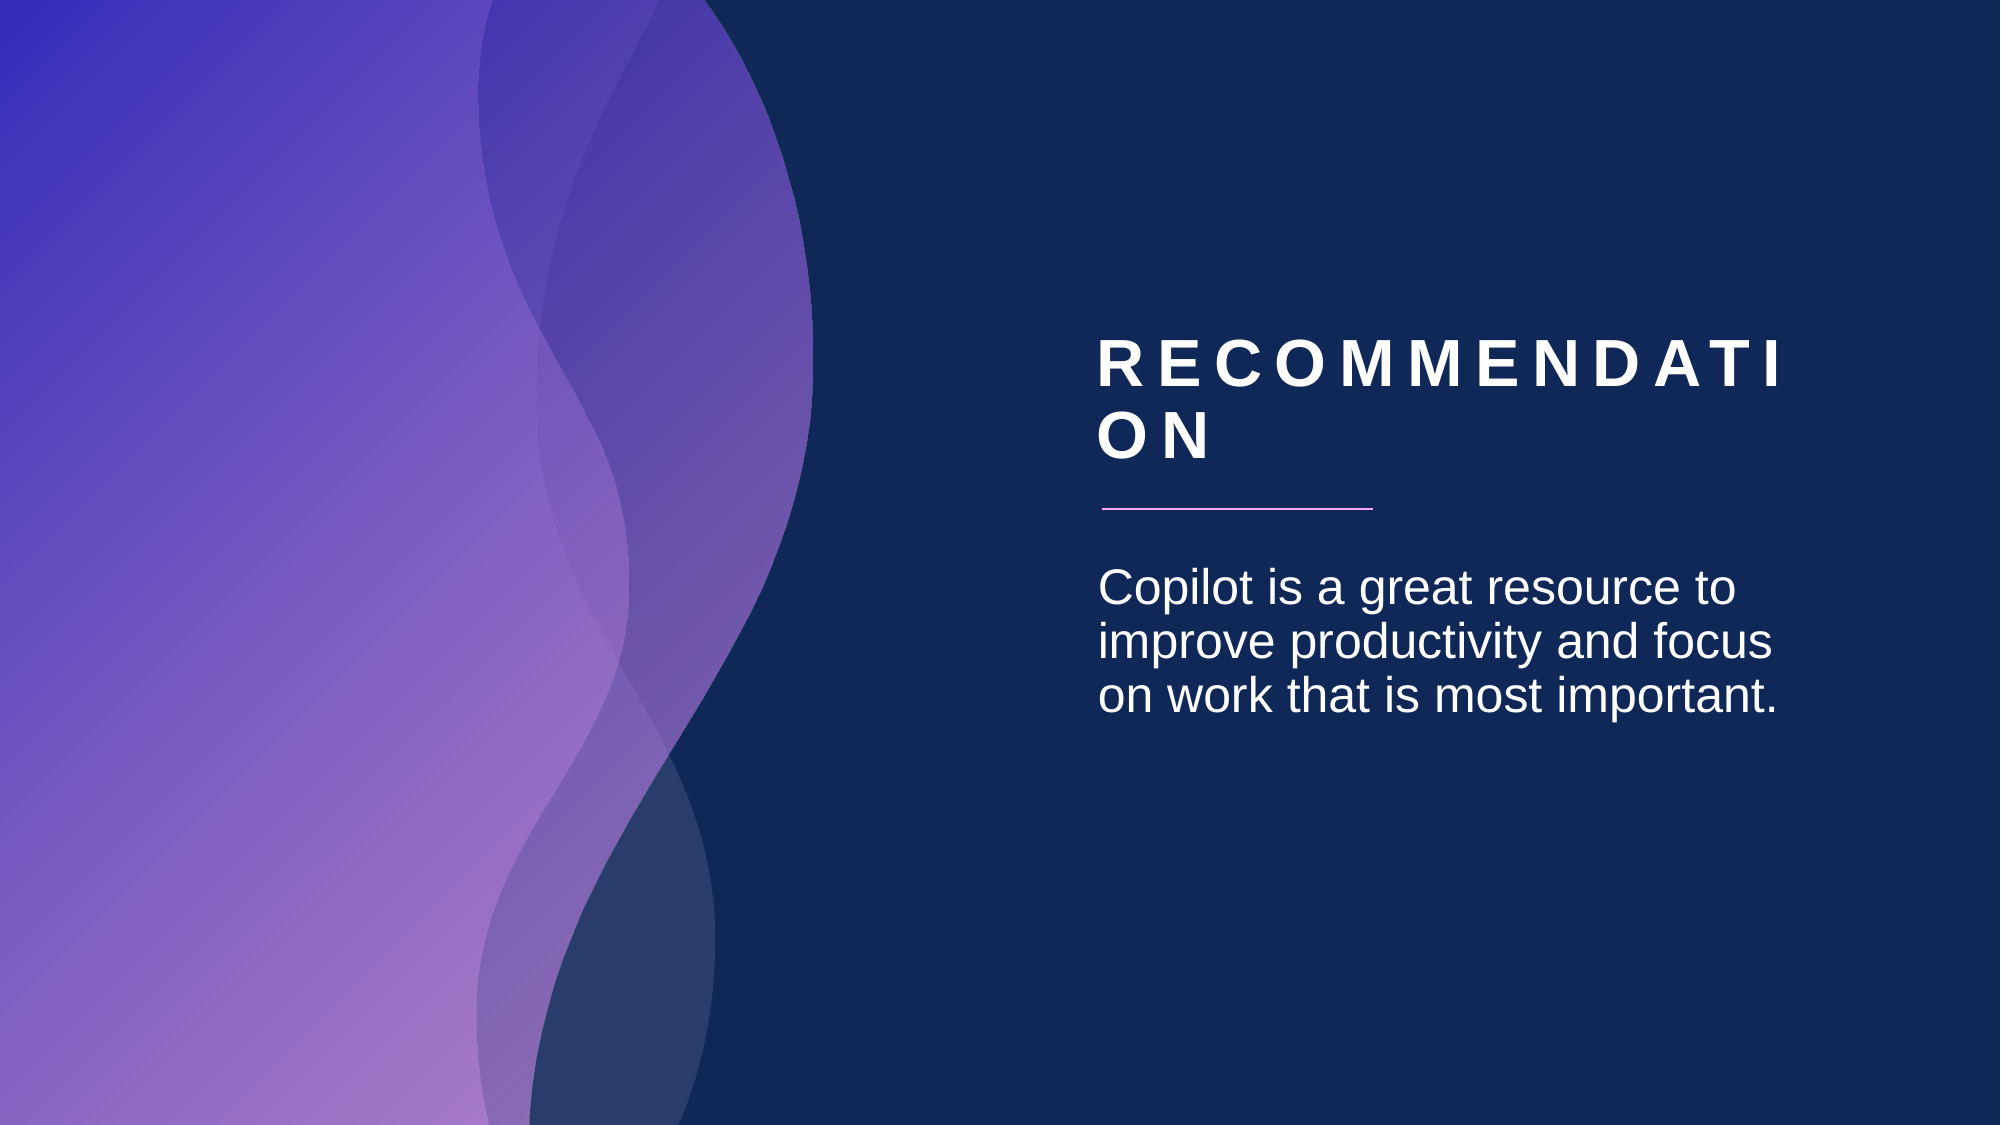

# Recommendation
Copilot is a great resource to improve productivity and focus on work that is most important.